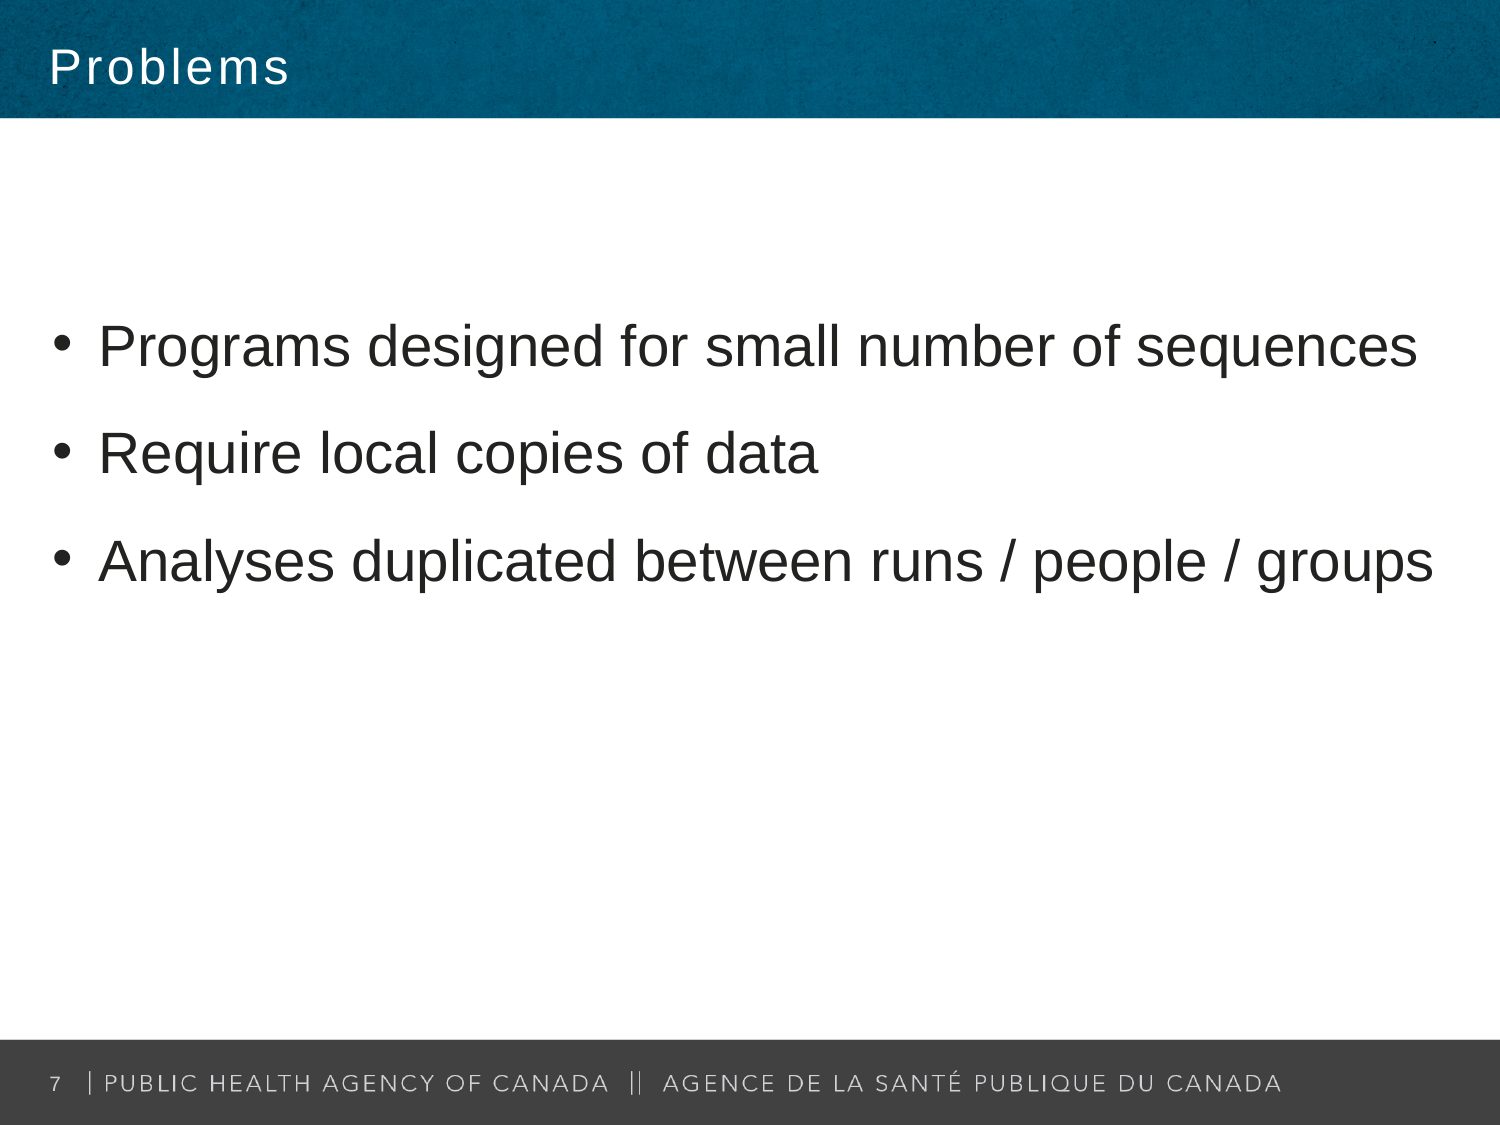

Problems
Programs designed for small number of sequences
Require local copies of data
Analyses duplicated between runs / people / groups
7